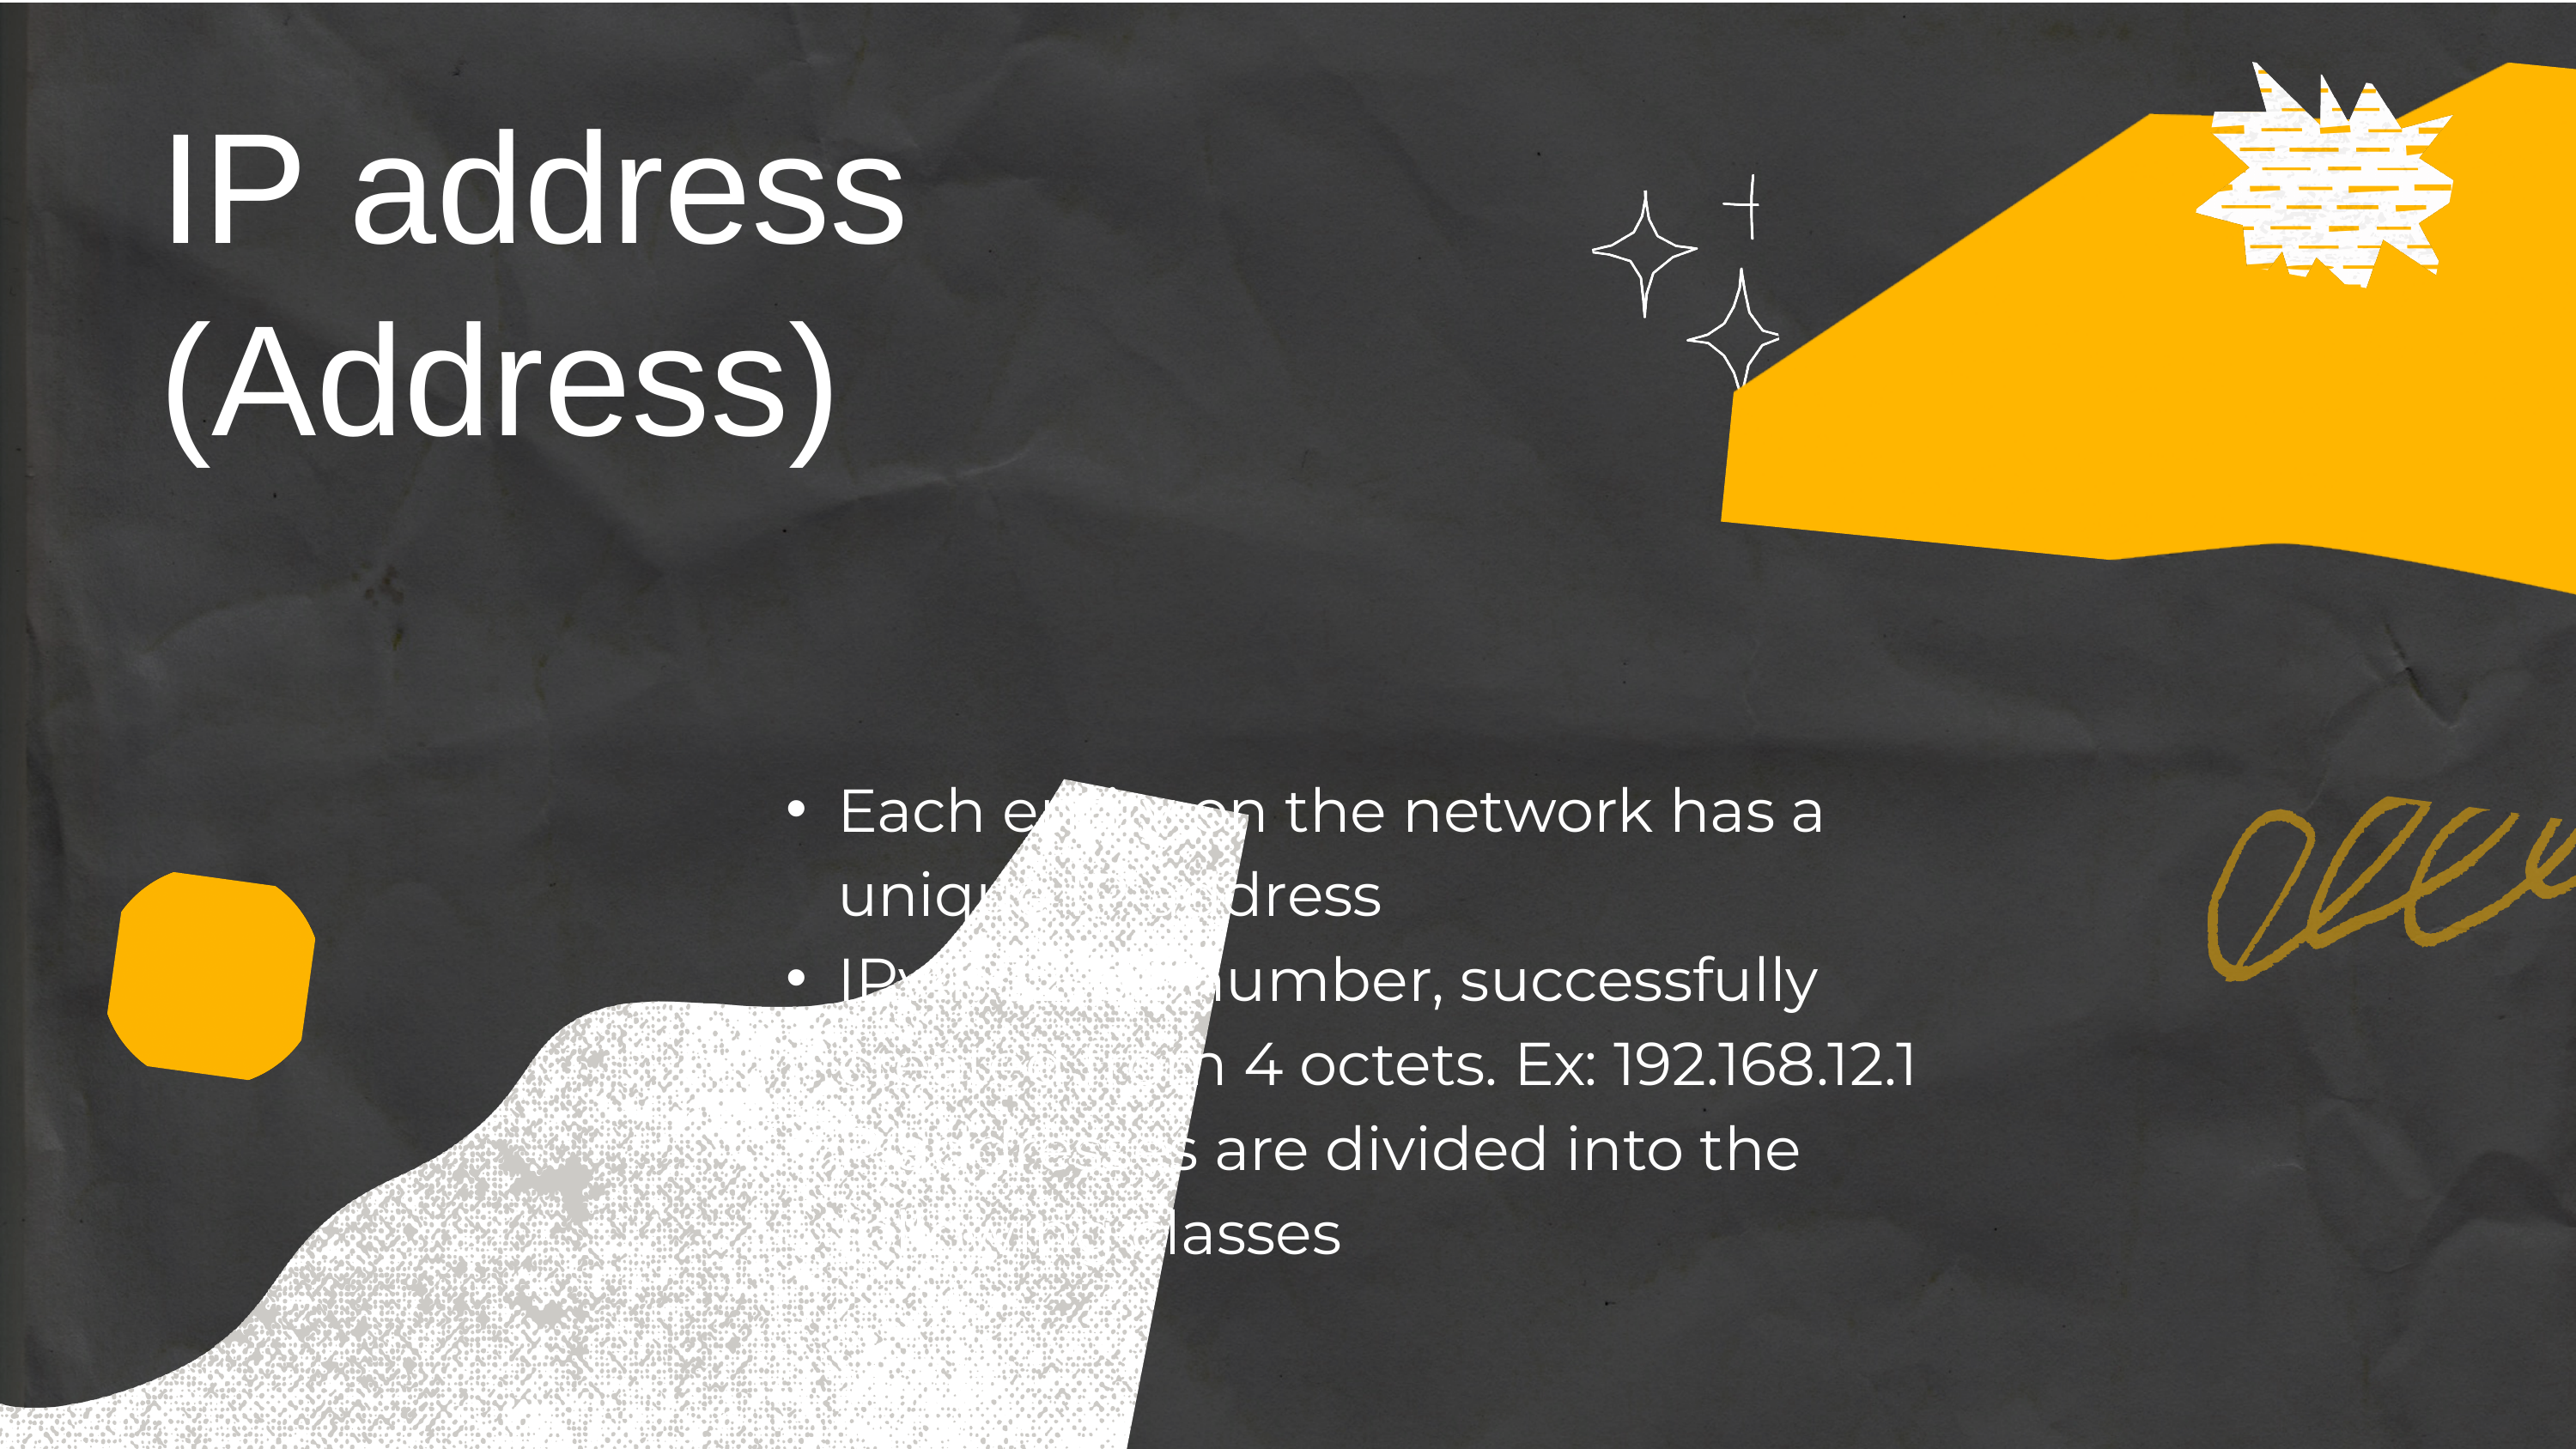

IP address

(Address)

Each entity on the network has a unique IP address
IPv4: 32-bit number, successfully created from 4 octets. Ex: 192.168.12.1
P addresses are divided into the following classes